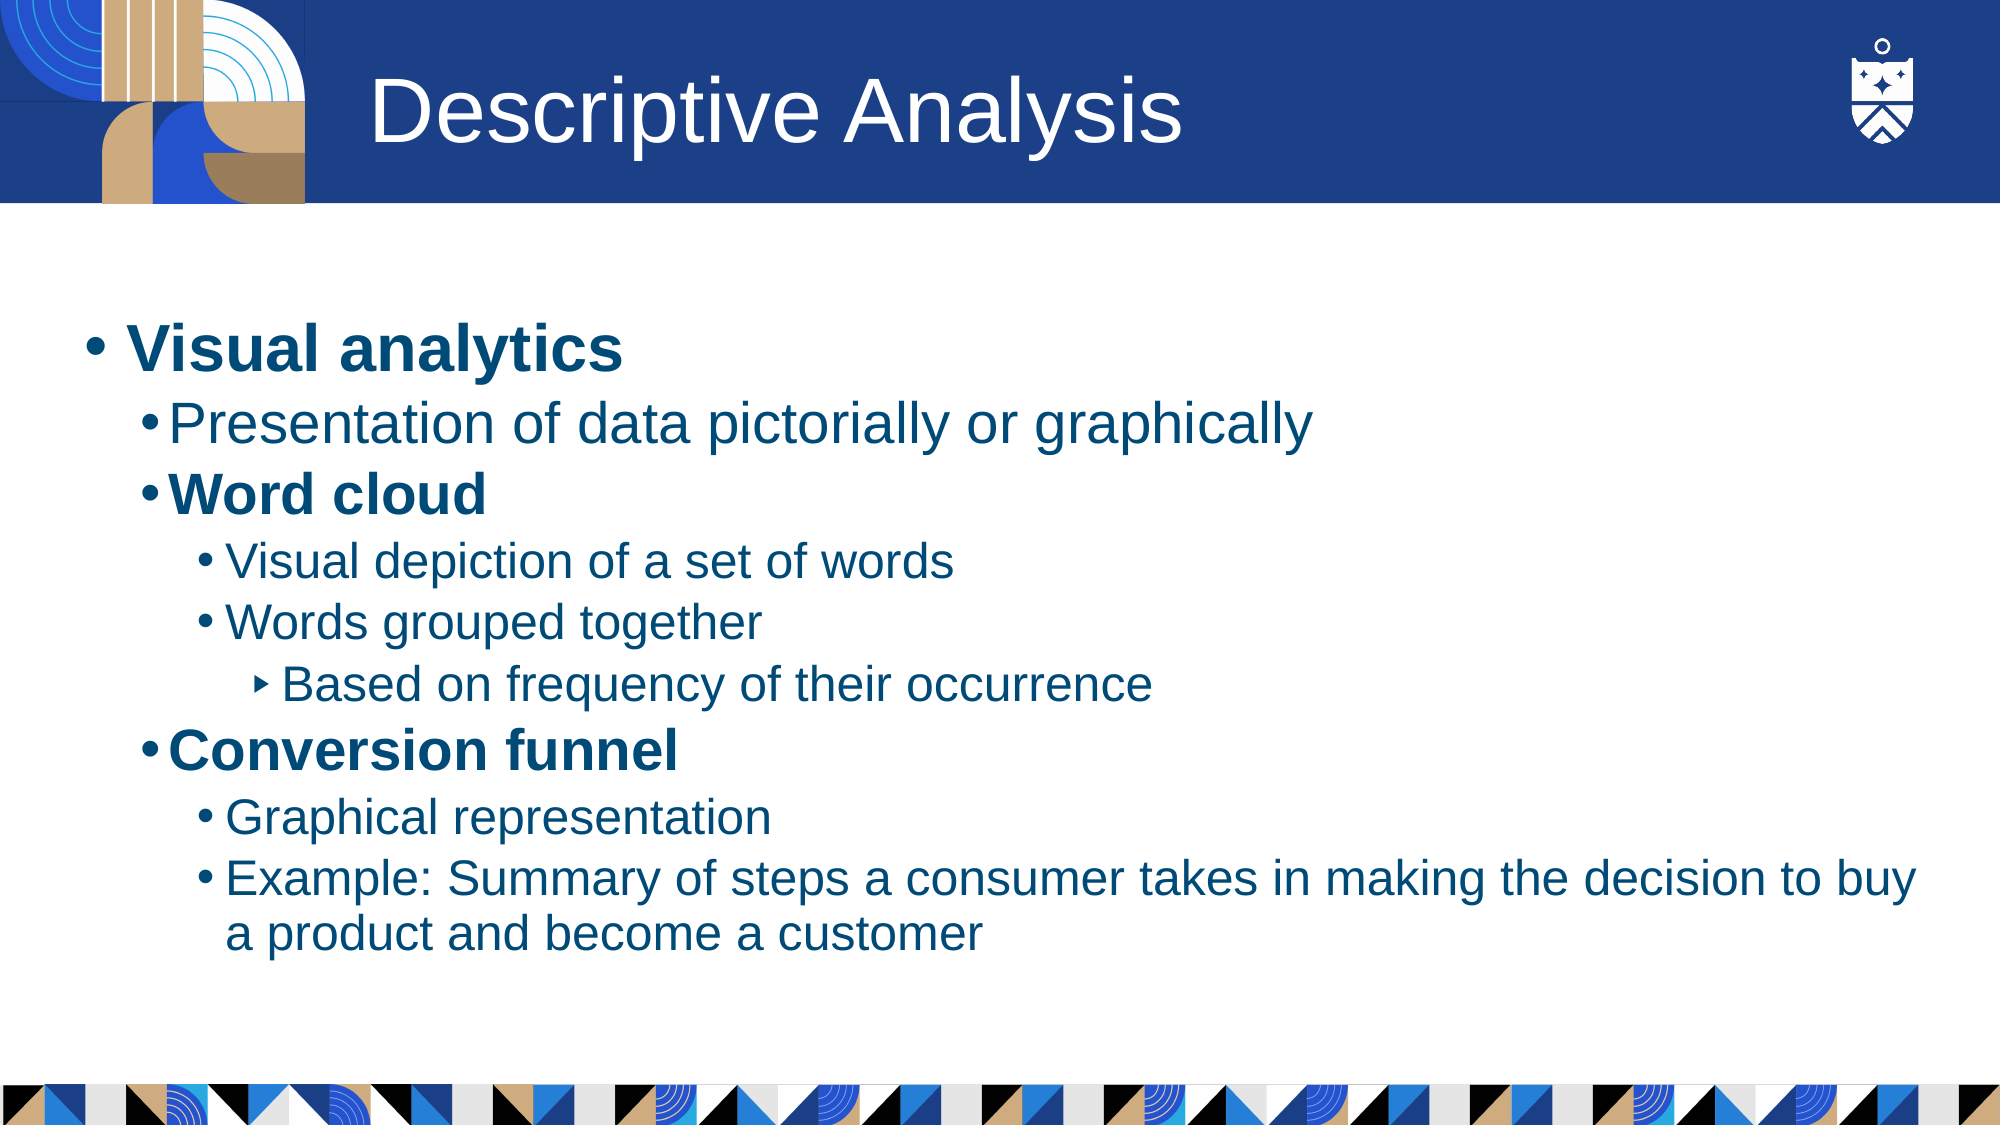

# Descriptive Analysis
Visual analytics
Presentation of data pictorially or graphically
Word cloud
Visual depiction of a set of words
Words grouped together
Based on frequency of their occurrence
Conversion funnel
Graphical representation
Example: Summary of steps a consumer takes in making the decision to buy a product and become a customer